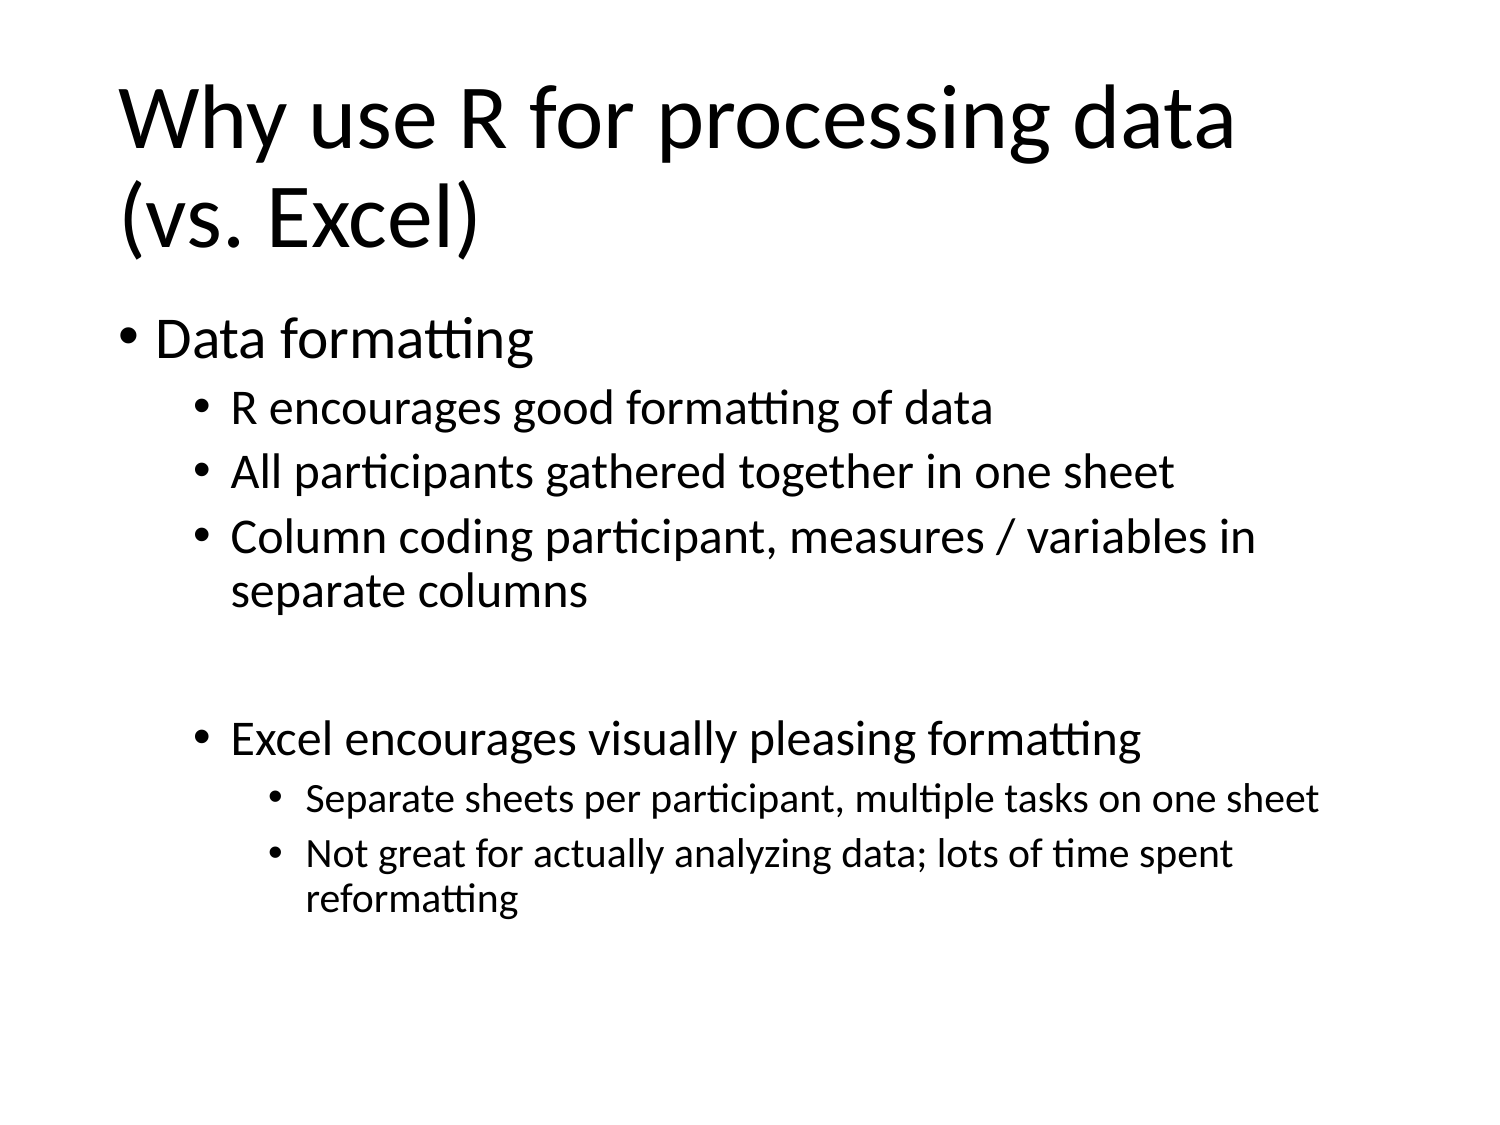

# Why use R for processing data (vs. Excel)
Data formatting
R encourages good formatting of data
All participants gathered together in one sheet
Column coding participant, measures / variables in separate columns

Excel encourages visually pleasing formatting
Separate sheets per participant, multiple tasks on one sheet
Not great for actually analyzing data; lots of time spent reformatting